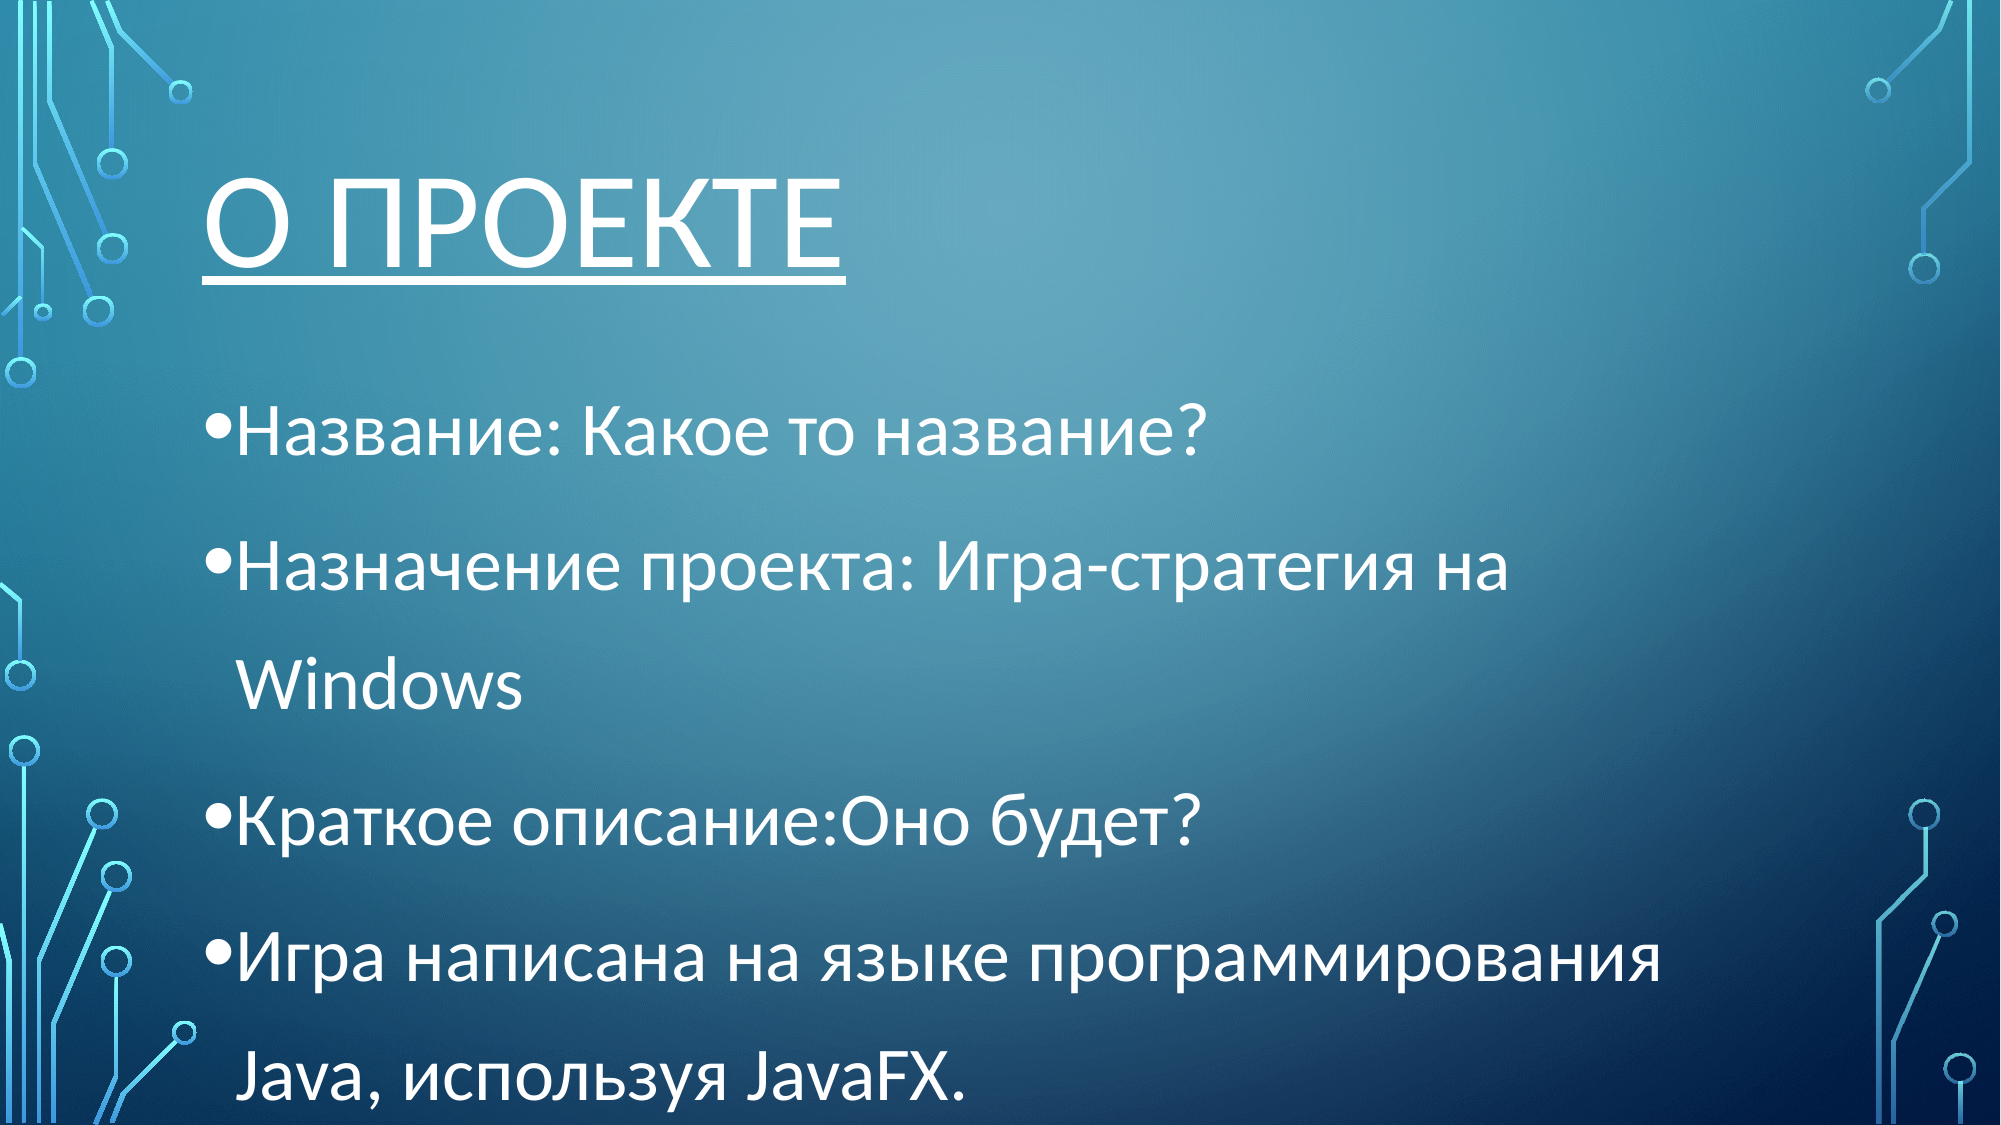

# О проекте
Название: Какое то название?
Назначение проекта: Игра-стратегия на Windows
Краткое описание:Оно будет?
Игра написана на языке программирования Java, используя JavaFX.